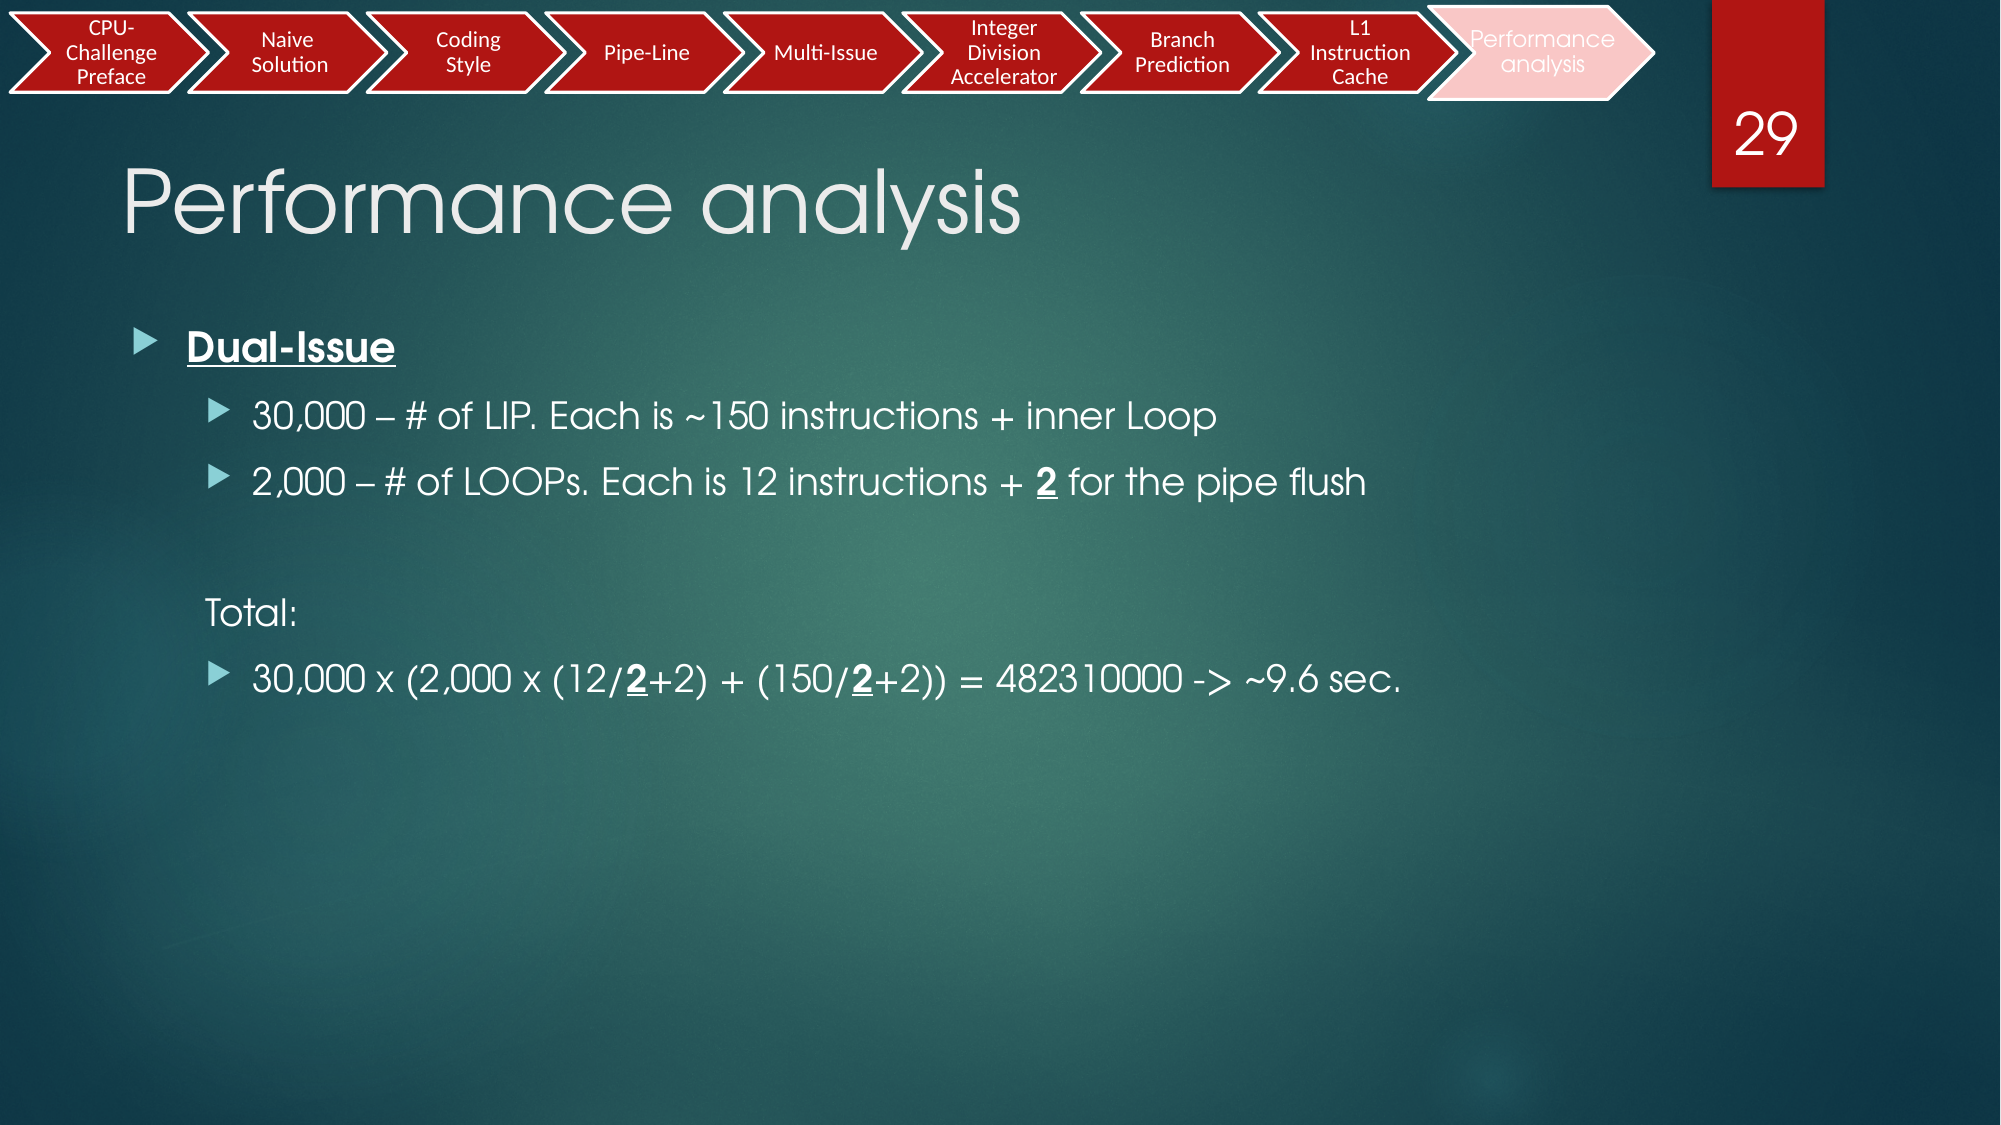

Performance analysis
29
# Performance analysis
Dual-Issue
30,000 – # of LIP. Each is ~150 instructions + inner Loop
2,000 – # of LOOPs. Each is 12 instructions + 2 for the pipe flush

Total:
30,000 x (2,000 x (12/2+2) + (150/2+2)) = 482310000 -> ~9.6 sec.